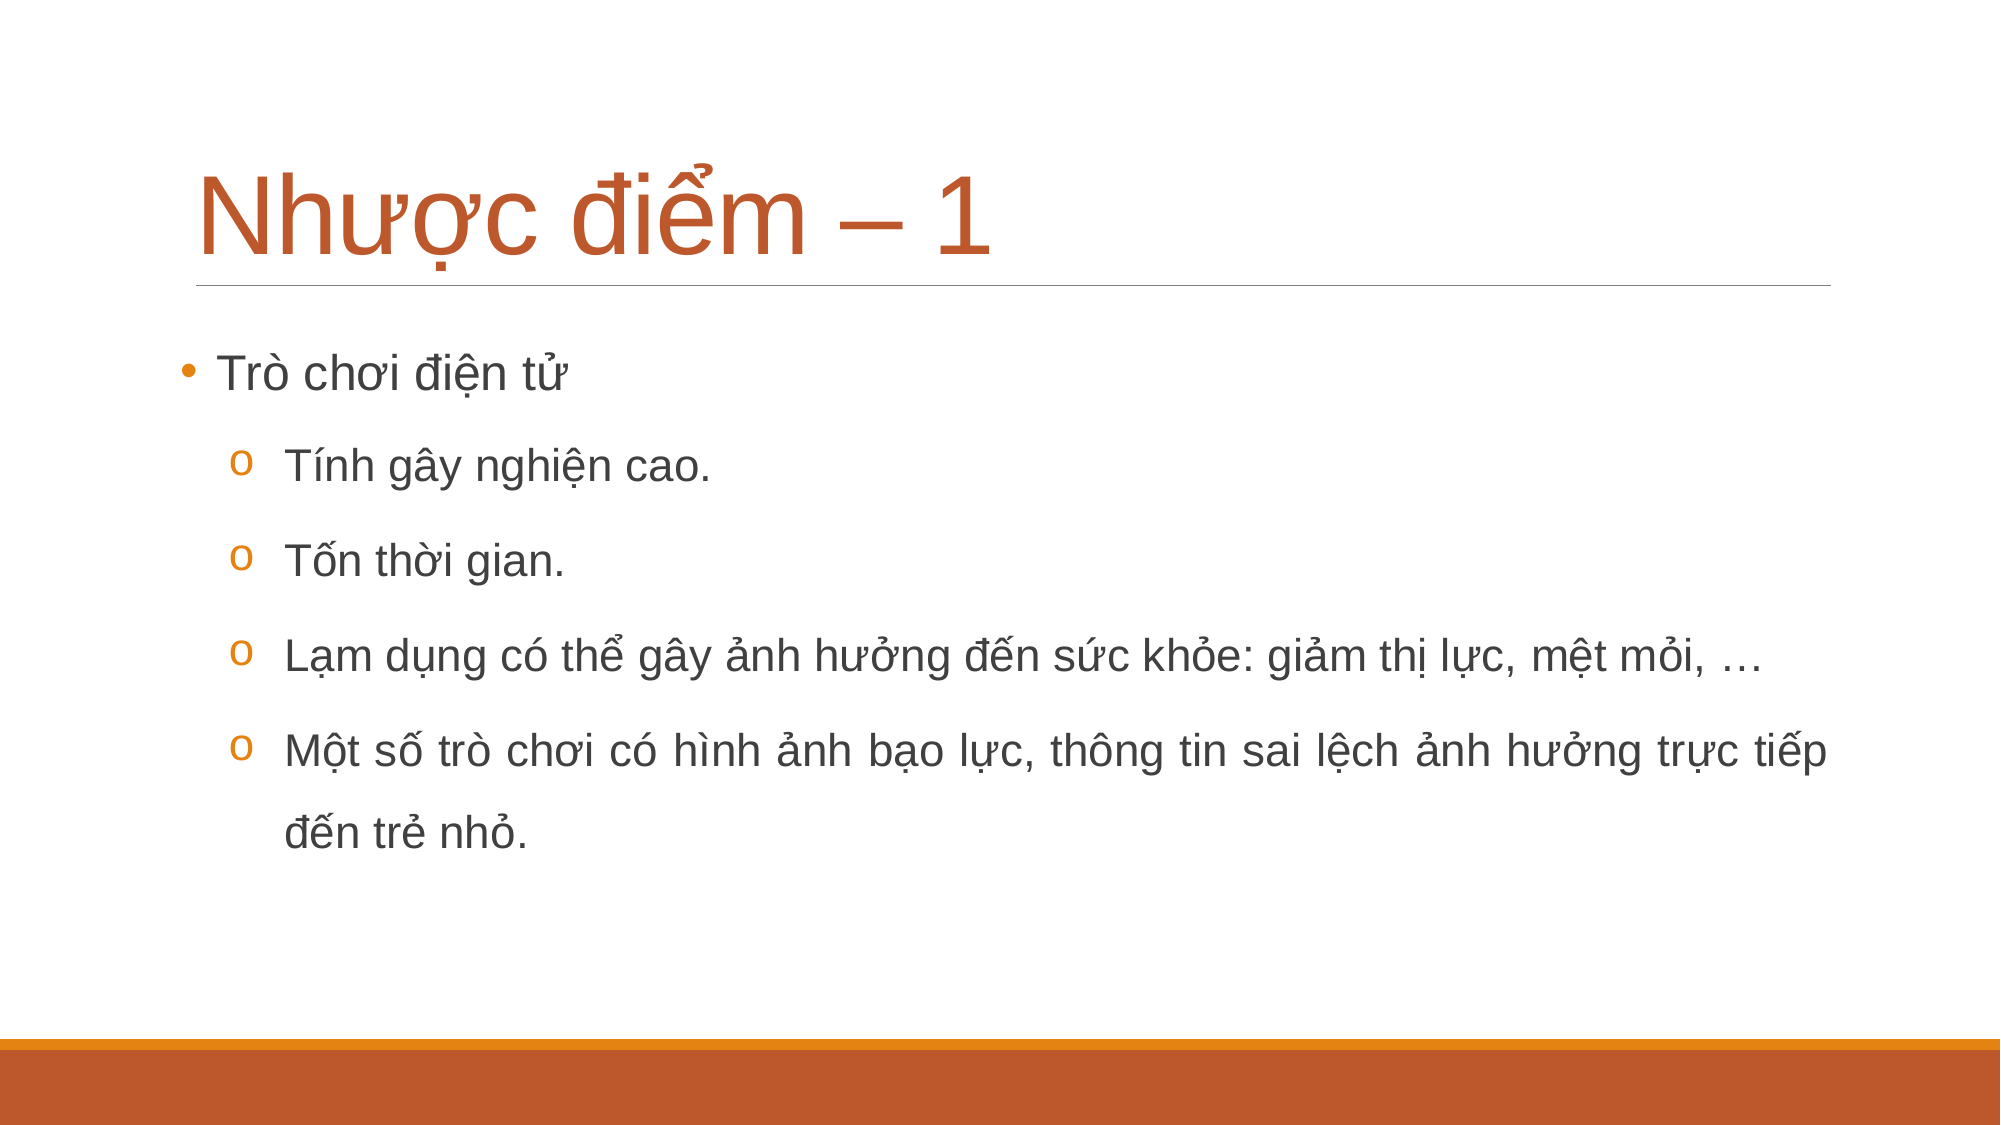

# Nhược điểm – 1
Trò chơi điện tử
Tính gây nghiện cao.
Tốn thời gian.
Lạm dụng có thể gây ảnh hưởng đến sức khỏe: giảm thị lực, mệt mỏi, …
Một số trò chơi có hình ảnh bạo lực, thông tin sai lệch ảnh hưởng trực tiếp đến trẻ nhỏ.

17